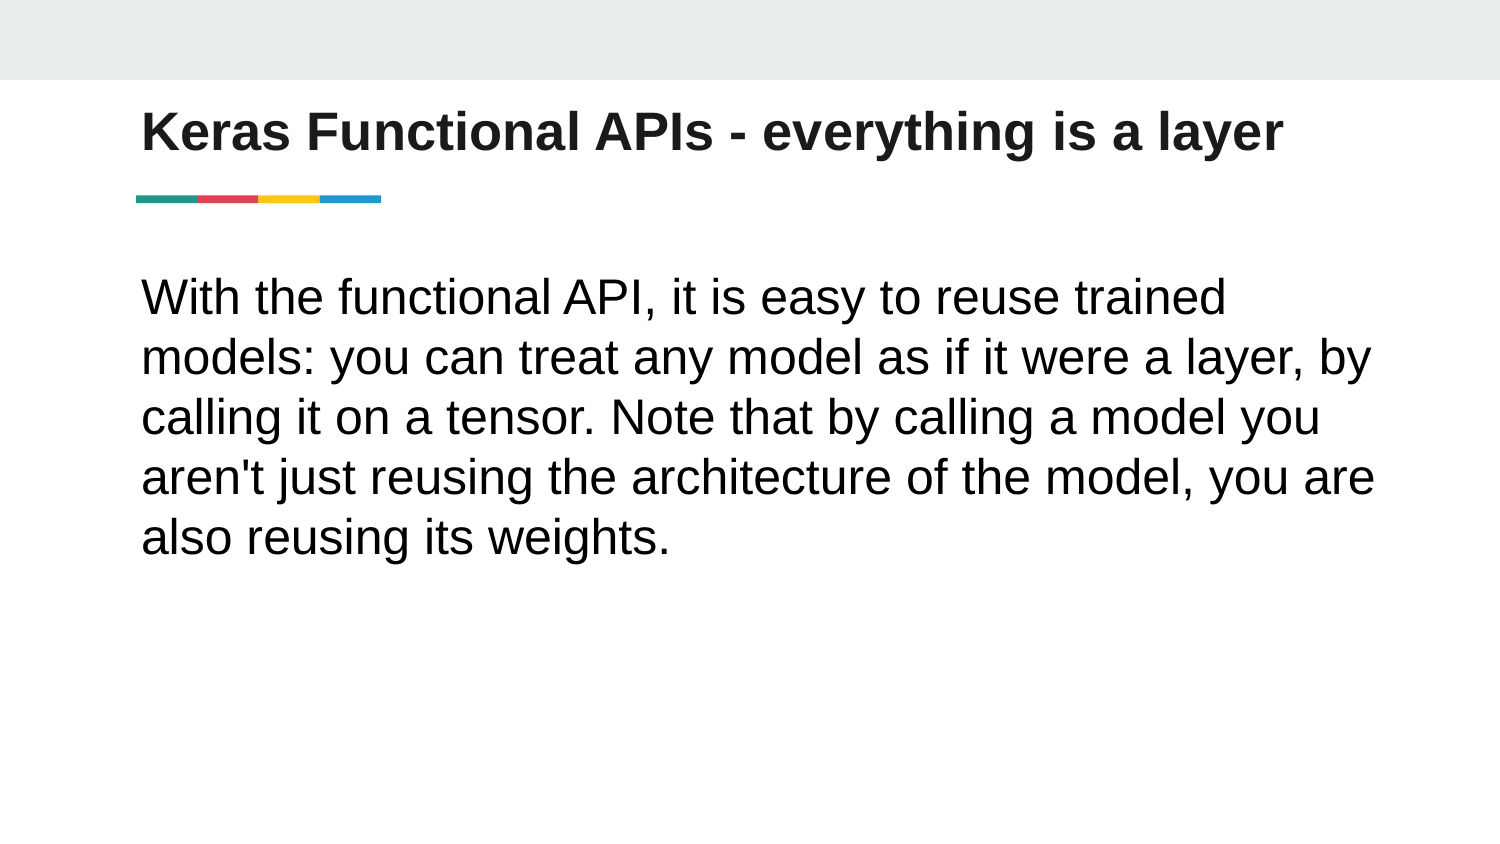

# Keras Functional APIs - everything is a layer
With the functional API, it is easy to reuse trained models: you can treat any model as if it were a layer, by calling it on a tensor. Note that by calling a model you aren't just reusing the architecture of the model, you are also reusing its weights.